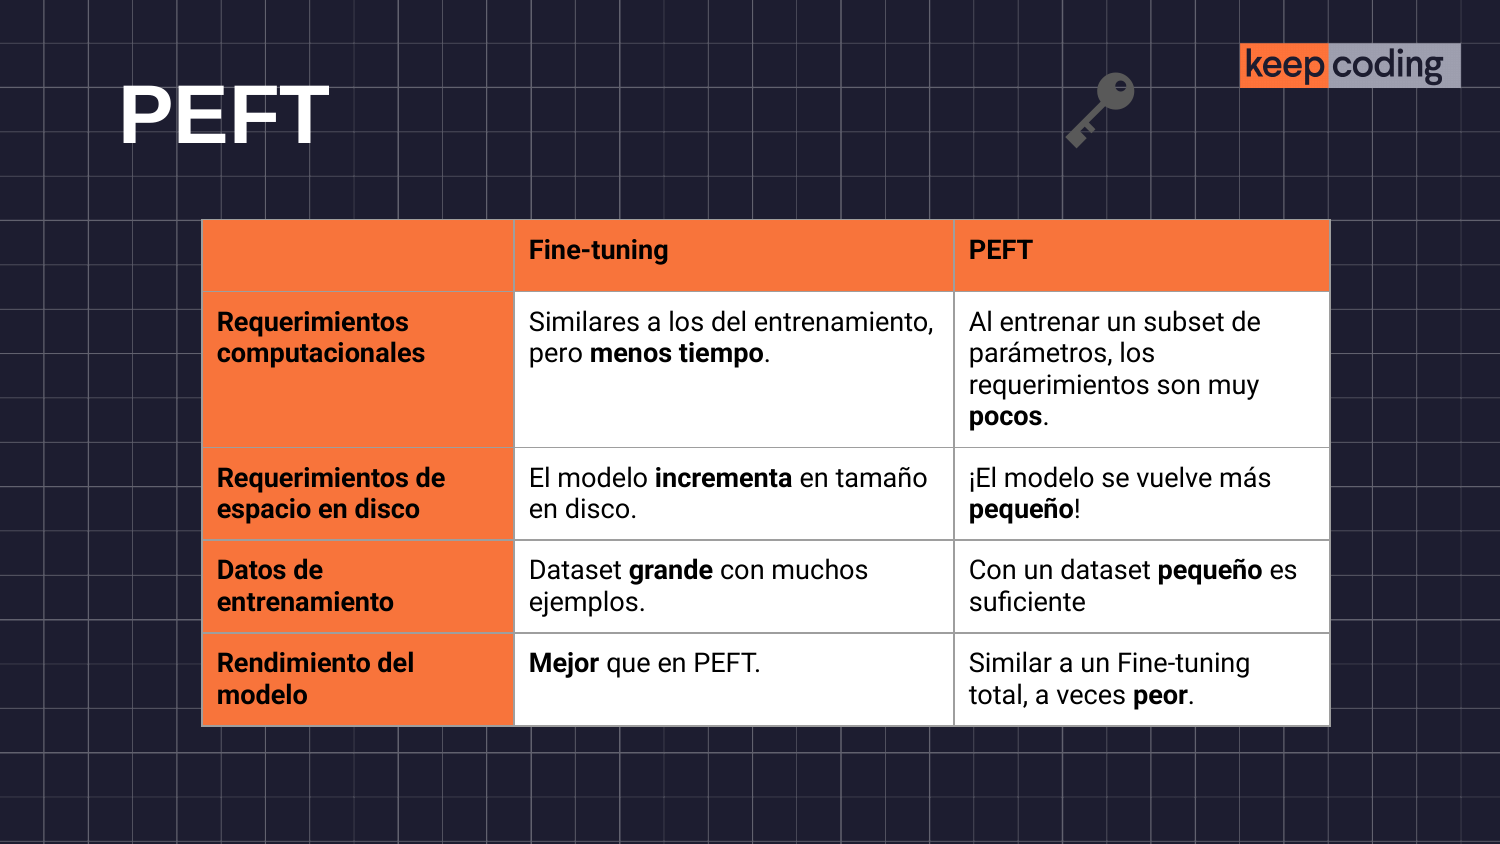

🔑
# PEFT

|  | Fine-tuning | PEFT |
| --- | --- | --- |
| Requerimientos computacionales | Similares a los del entrenamiento, pero menos tiempo. | Al entrenar un subset de parámetros, los requerimientos son muy pocos. |
| Requerimientos de espacio en disco | El modelo incrementa en tamaño en disco. | ¡El modelo se vuelve más pequeño! |
| Datos de entrenamiento | Dataset grande con muchos ejemplos. | Con un dataset pequeño es suficiente |
| Rendimiento del modelo | Mejor que en PEFT. | Similar a un Fine-tuning total, a veces peor. |